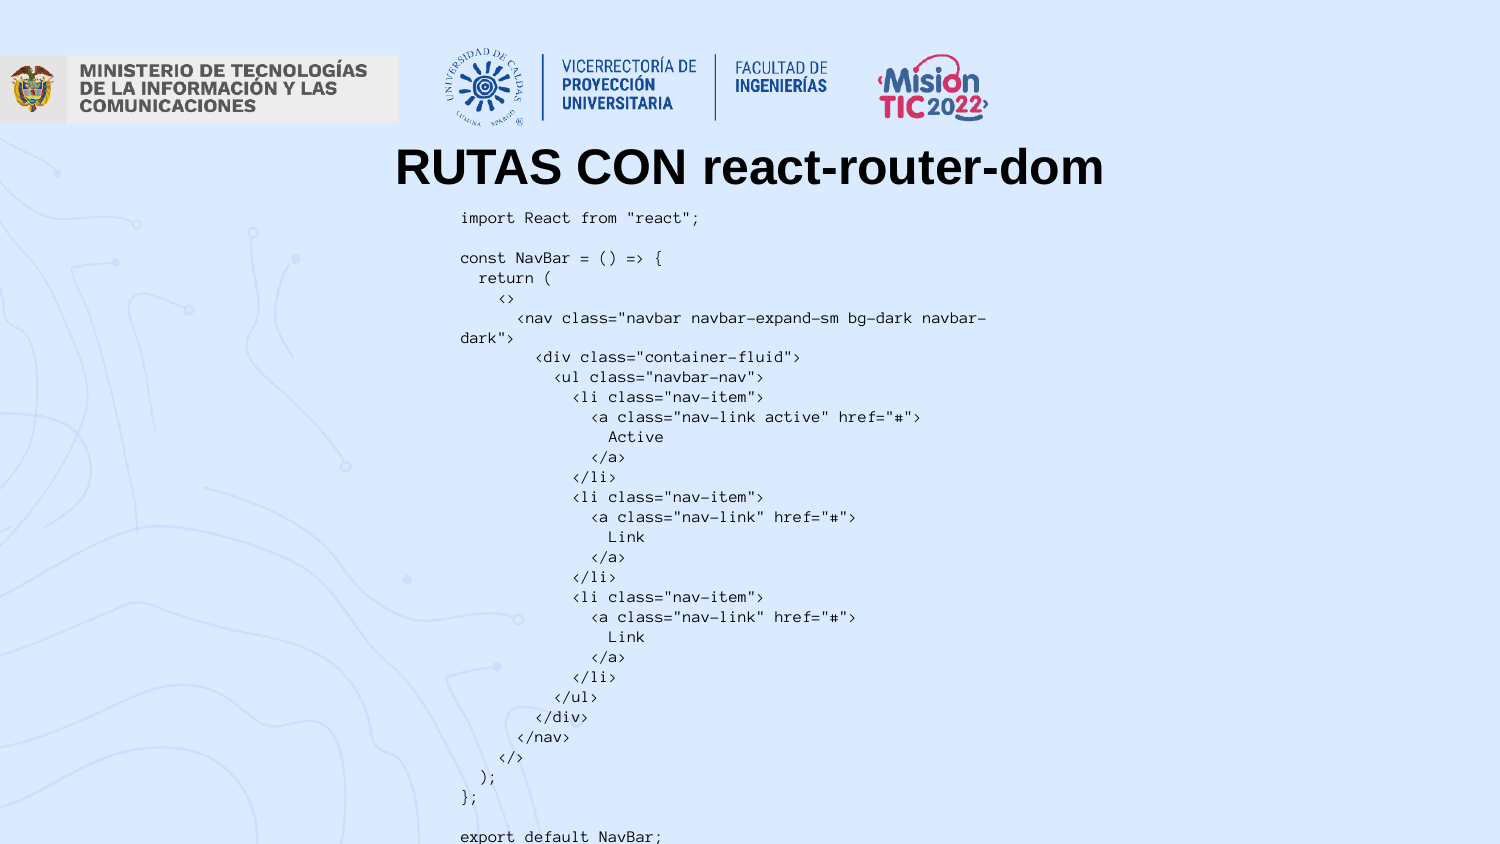

RUTAS CON react-router-dom
import React from "react";
const NavBar = () => {
  return (
    <>
      <nav class="navbar navbar-expand-sm bg-dark navbar-dark">
        <div class="container-fluid">
          <ul class="navbar-nav">
            <li class="nav-item">
              <a class="nav-link active" href="#">
                Active
              </a>
            </li>
            <li class="nav-item">
              <a class="nav-link" href="#">
                Link
              </a>
            </li>
            <li class="nav-item">
              <a class="nav-link" href="#">
                Link
              </a>
            </li>
          </ul>
        </div>
      </nav>
    </>
  );
};
export default NavBar;